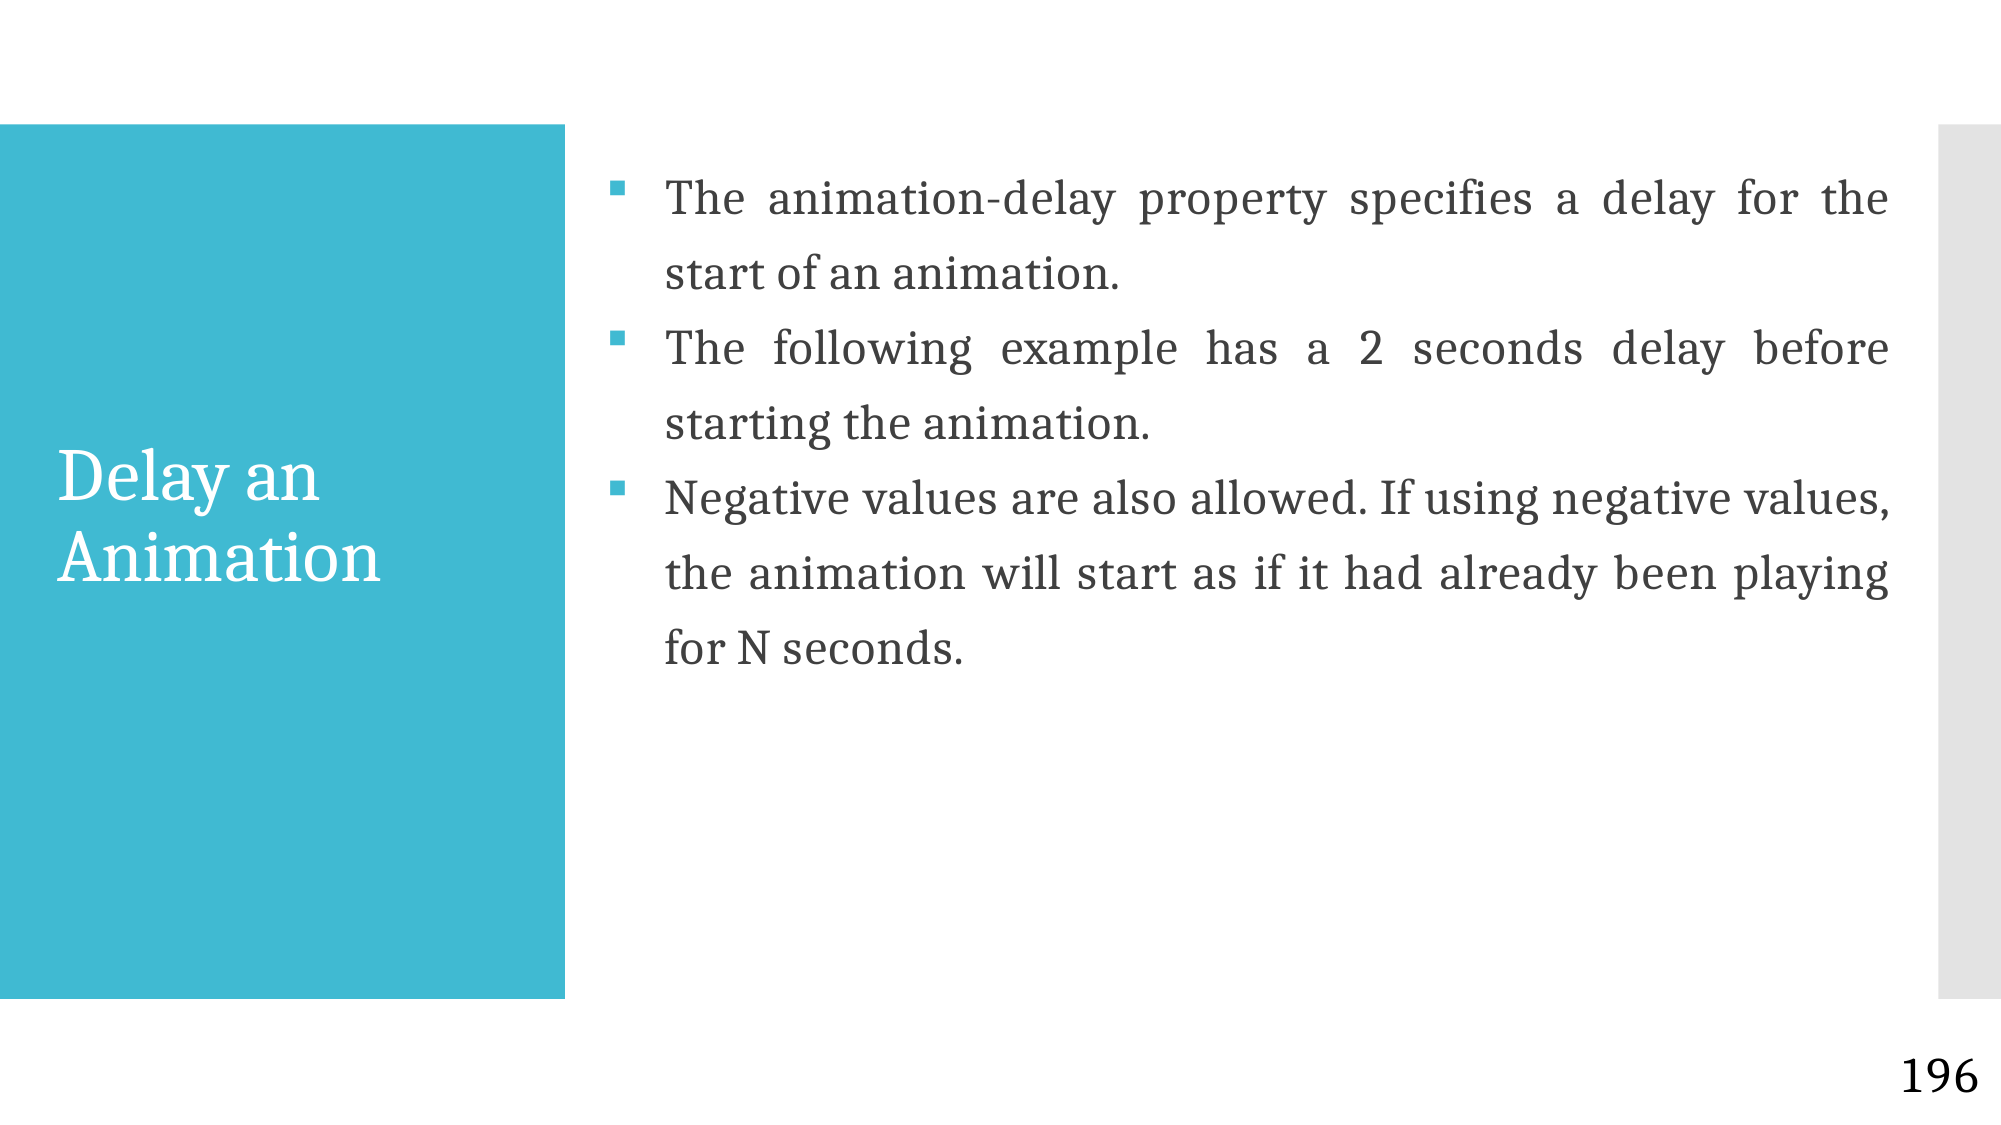

The animation-delay property specifies a delay for the start of an animation.
The following example has a 2 seconds delay before starting the animation.
Negative values are also allowed. If using negative values, the animation will start as if it had already been playing for N seconds.
# Delay an Animation
196